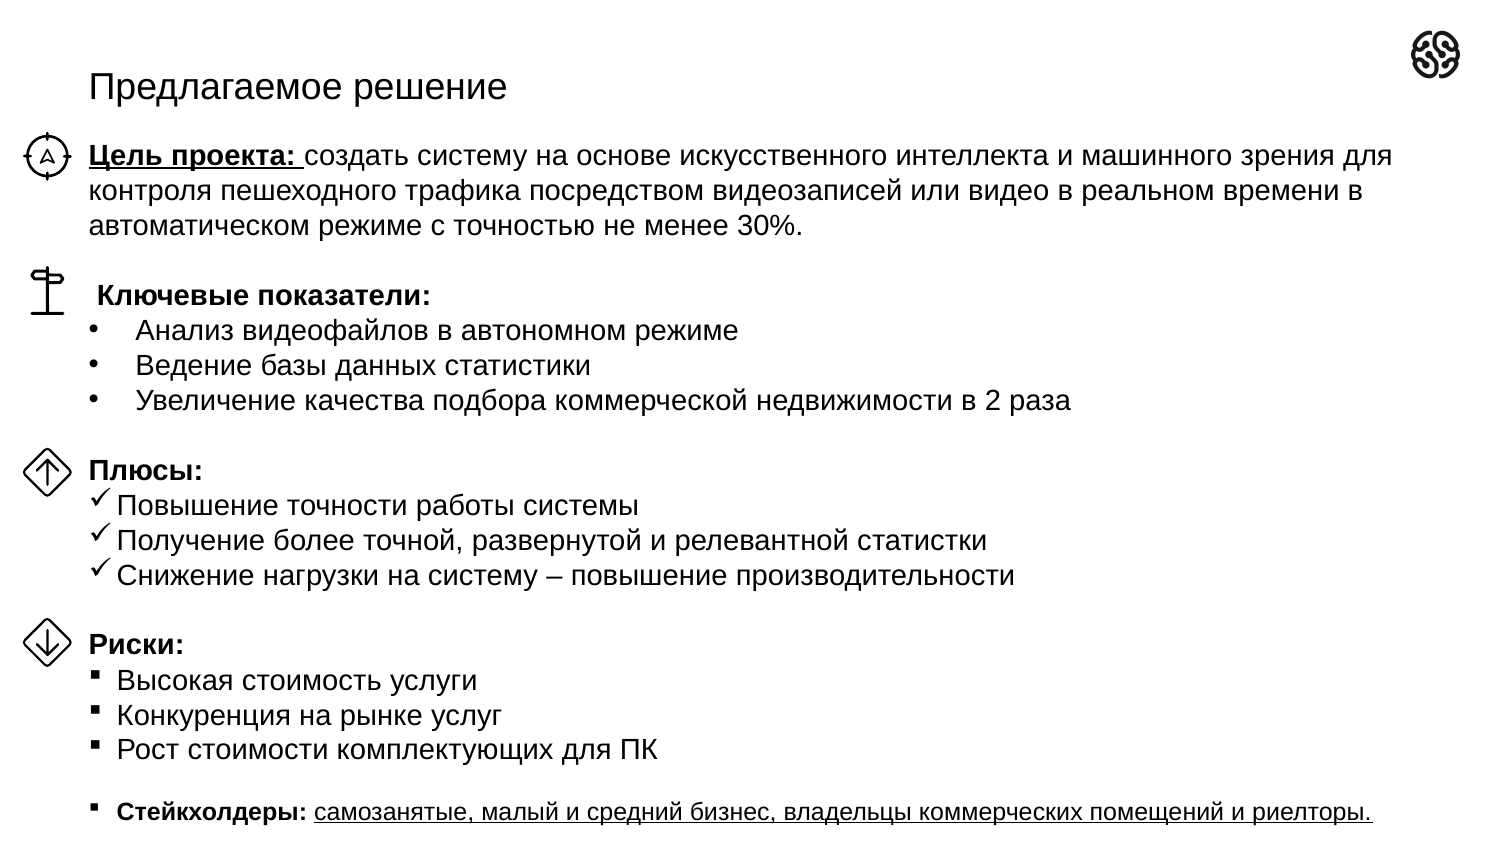

# Предлагаемое решение

Цель проекта: создать систему на основе искусственного интеллекта и машинного зрения для контроля пешеходного трафика посредством видеозаписей или видео в реальном времени в автоматическом режиме с точностью не менее 30%.

 Ключевые показатели:
Анализ видеофайлов в автономном режиме
Ведение базы данных статистики
Увеличение качества подбора коммерческой недвижимости в 2 раза

Плюсы:
Повышение точности работы системы
Получение более точной, развернутой и релевантной статистки
Снижение нагрузки на систему – повышение производительности

Риски:
Высокая стоимость услуги
Конкуренция на рынке услуг
Рост стоимости комплектующих для ПК

Стейкхолдеры: самозанятые, малый и средний бизнес, владельцы коммерческих помещений и риелторы.